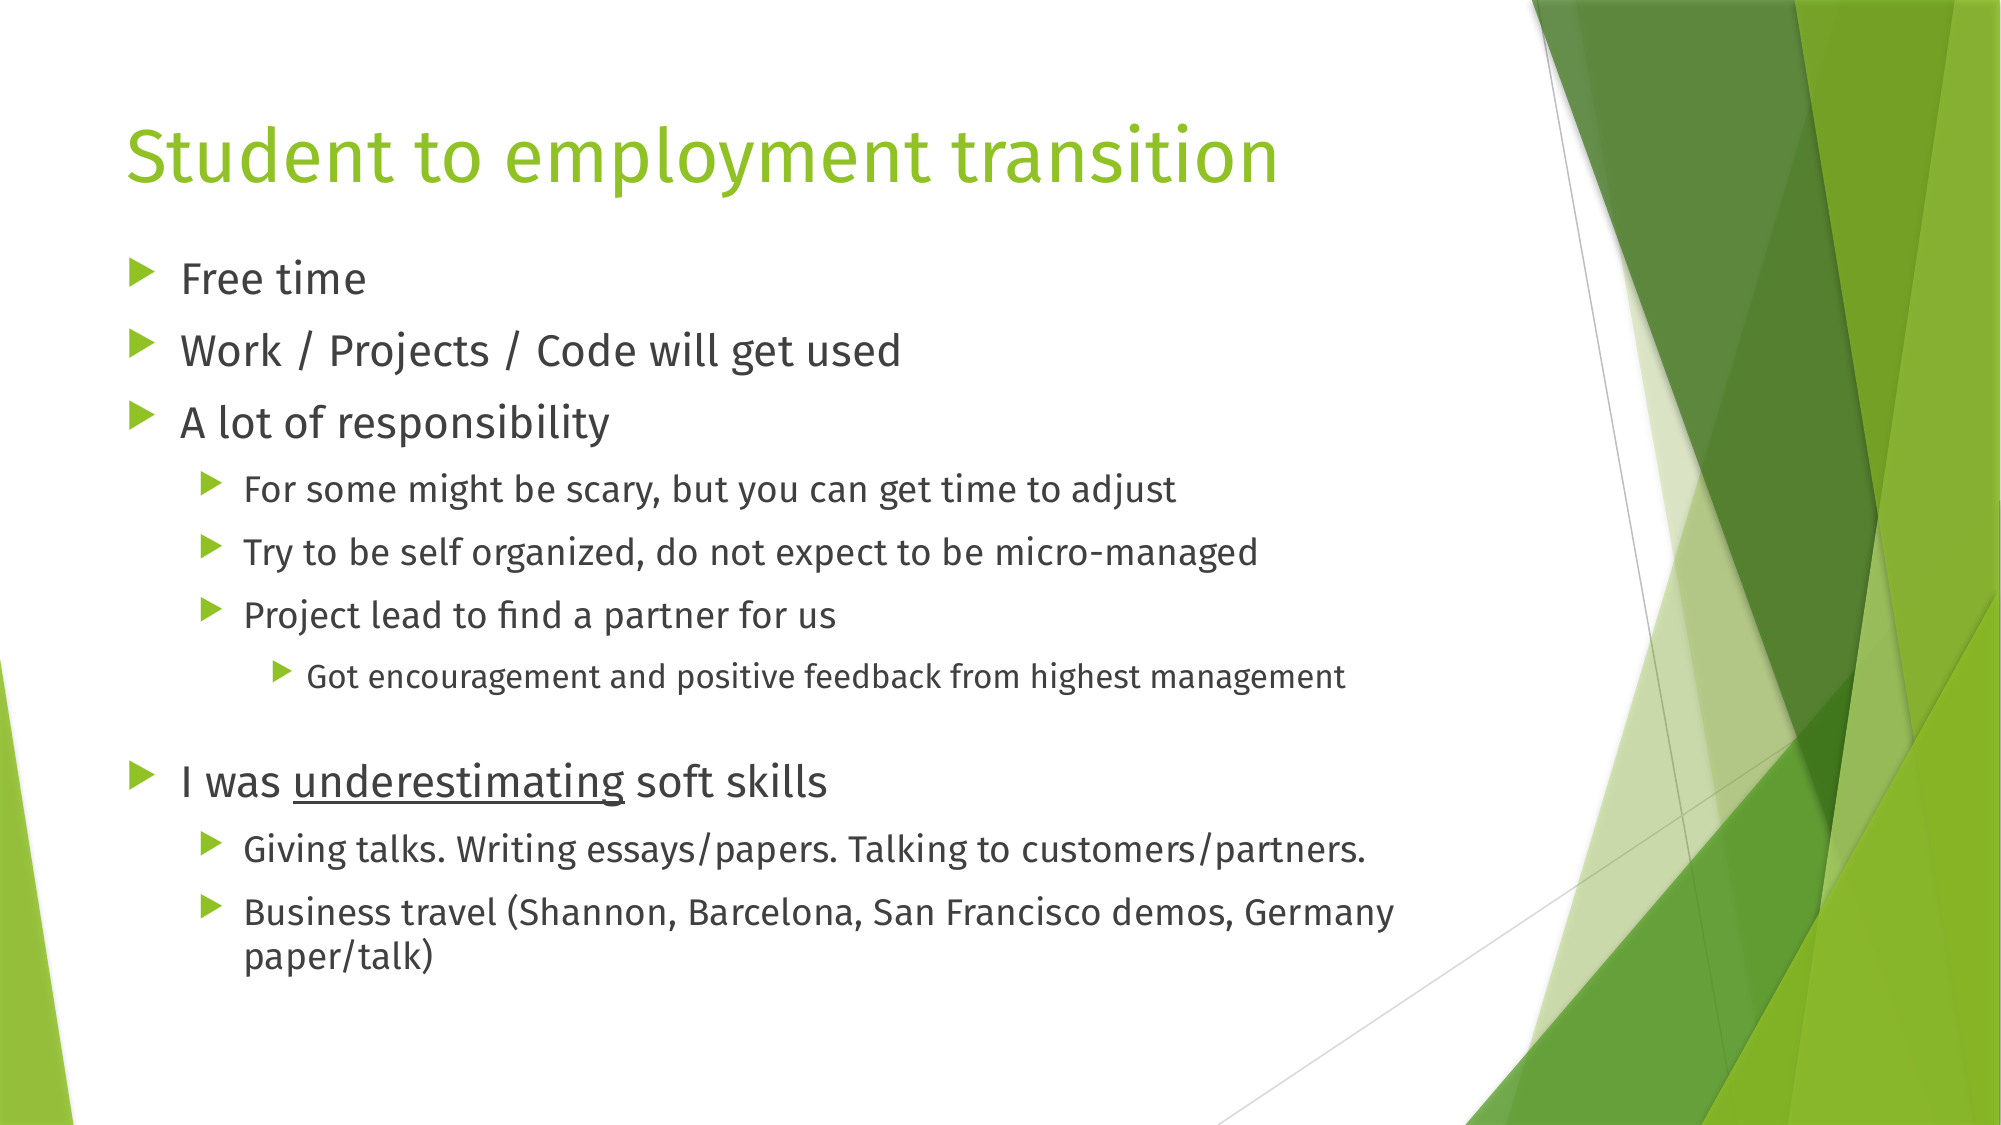

# Student to employment transition
Free time
Work / Projects / Code will get used
A lot of responsibility
For some might be scary, but you can get time to adjust
Try to be self organized, do not expect to be micro-managed
Project lead to find a partner for us
Got encouragement and positive feedback from highest management
I was underestimating soft skills
Giving talks. Writing essays/papers. Talking to customers/partners.
Business travel (Shannon, Barcelona, San Francisco demos, Germany paper/talk)